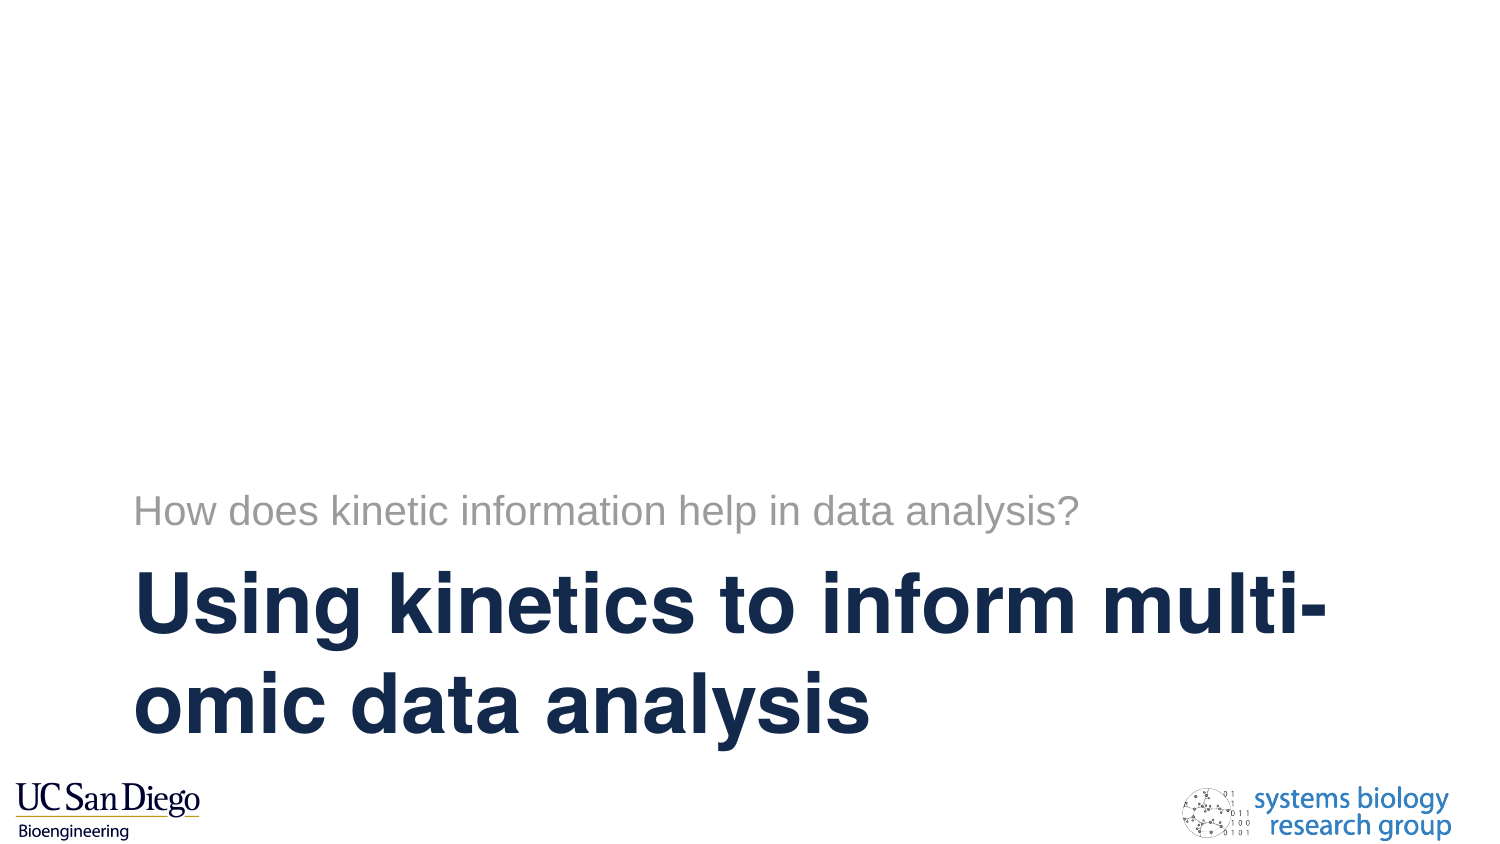

How does kinetic information help in data analysis?
# Using kinetics to inform multi-omic data analysis